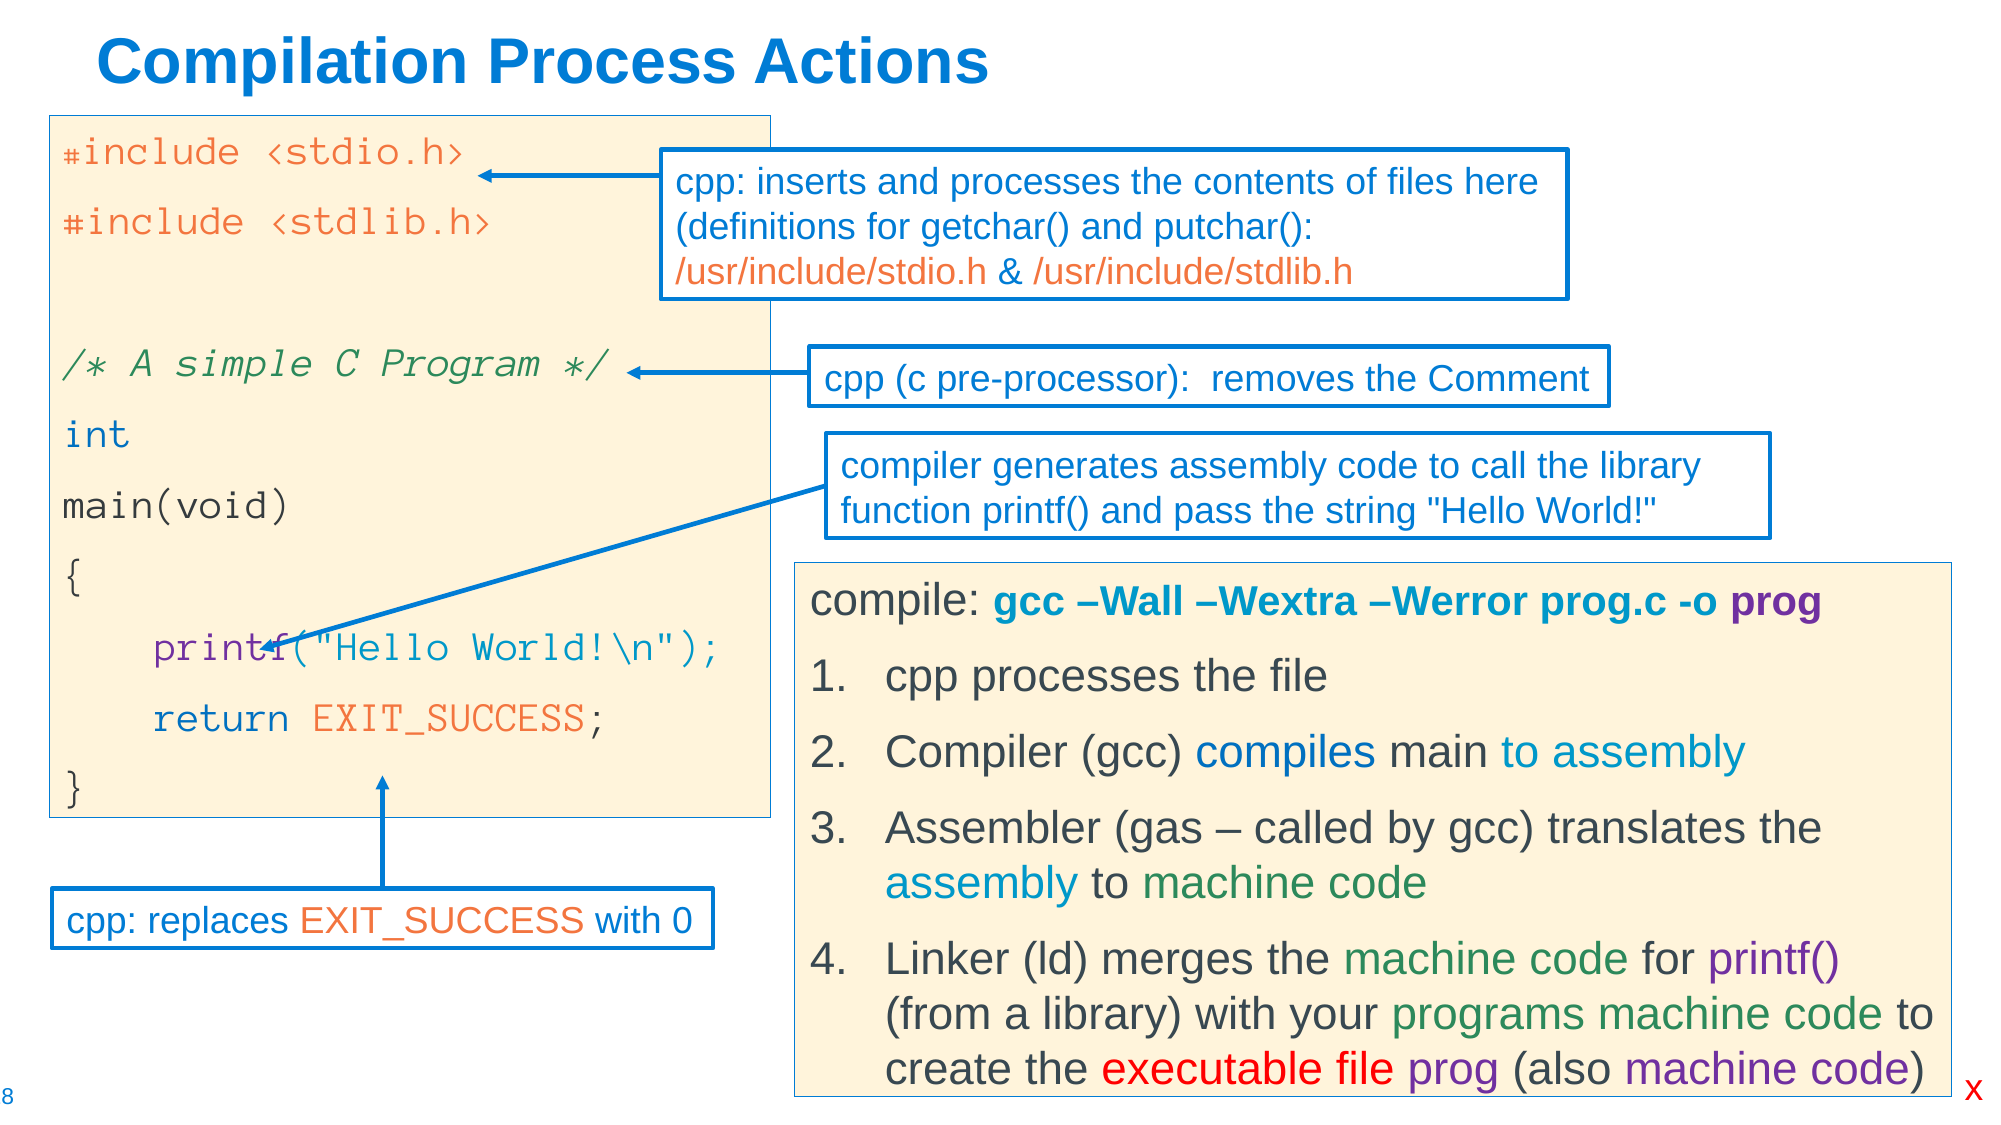

# Compilation Process Actions
#include <stdio.h>
#include <stdlib.h>

/* A simple C Program */
int
main(void)
{
    printf("Hello World!\n");
    return EXIT_SUCCESS;
}
cpp: inserts and processes the contents of files here (definitions for getchar() and putchar():
/usr/include/stdio.h & /usr/include/stdlib.h
cpp (c pre-processor):  removes the Comment
compiler generates assembly code to call the library function printf() and pass the string "Hello World!"
compile: gcc –Wall –Wextra –Werror prog.c -o prog
cpp processes the file
Compiler (gcc) compiles main to assembly
Assembler (gas – called by gcc) translates the assembly to machine code
Linker (ld) merges the machine code for printf() (from a library) with your programs machine code to create the executable file prog (also machine code)
cpp: replaces EXIT_SUCCESS with 0
x